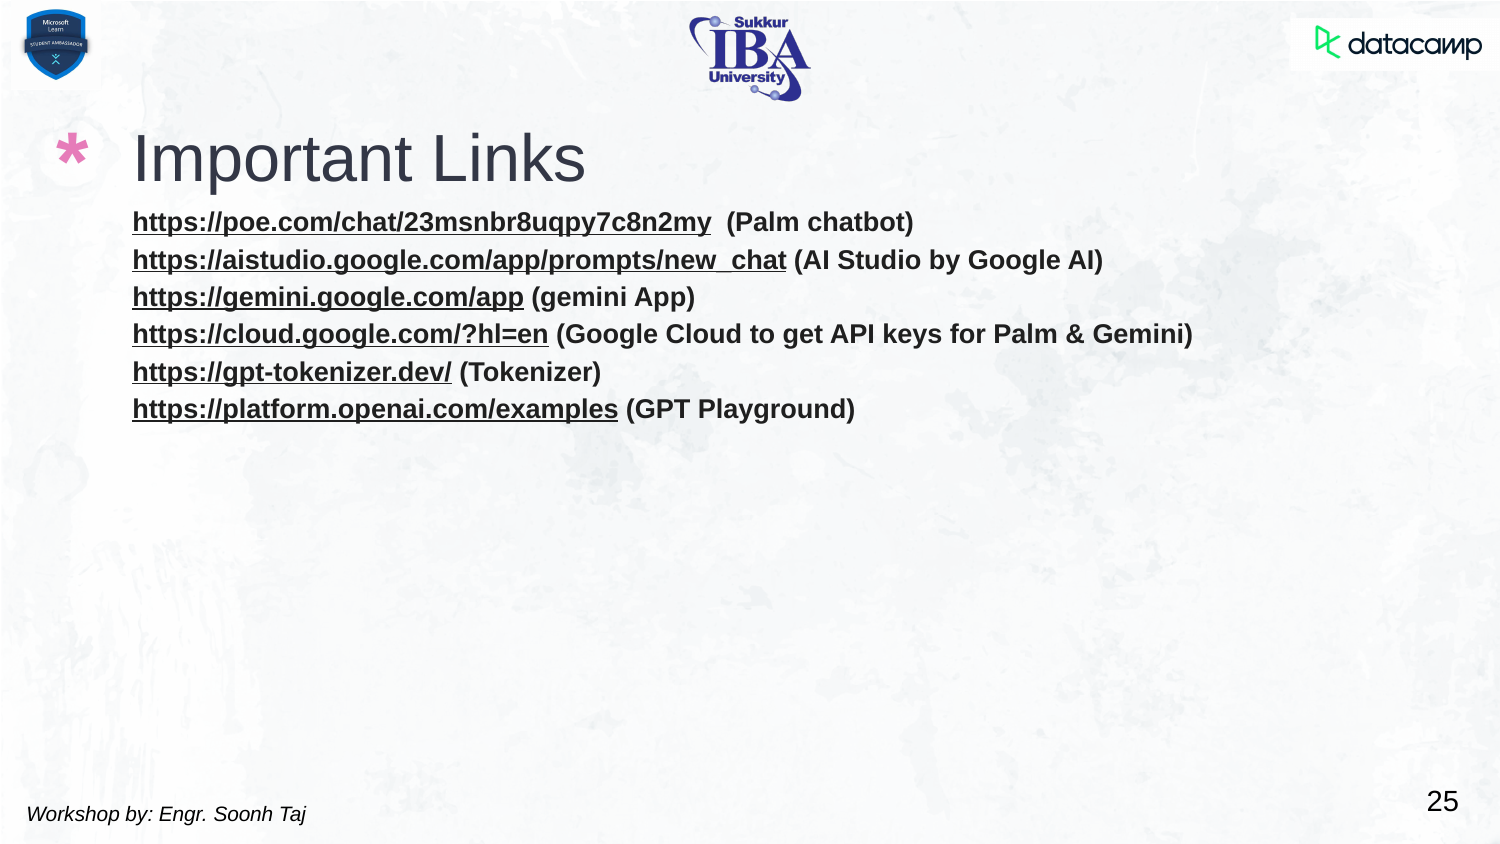

# Important Links
*
https://poe.com/chat/23msnbr8uqpy7c8n2my  (Palm chatbot)
https://aistudio.google.com/app/prompts/new_chat (AI Studio by Google AI)
https://gemini.google.com/app (gemini App)
https://cloud.google.com/?hl=en (Google Cloud to get API keys for Palm & Gemini)
https://gpt-tokenizer.dev/ (Tokenizer)
https://platform.openai.com/examples (GPT Playground)

25